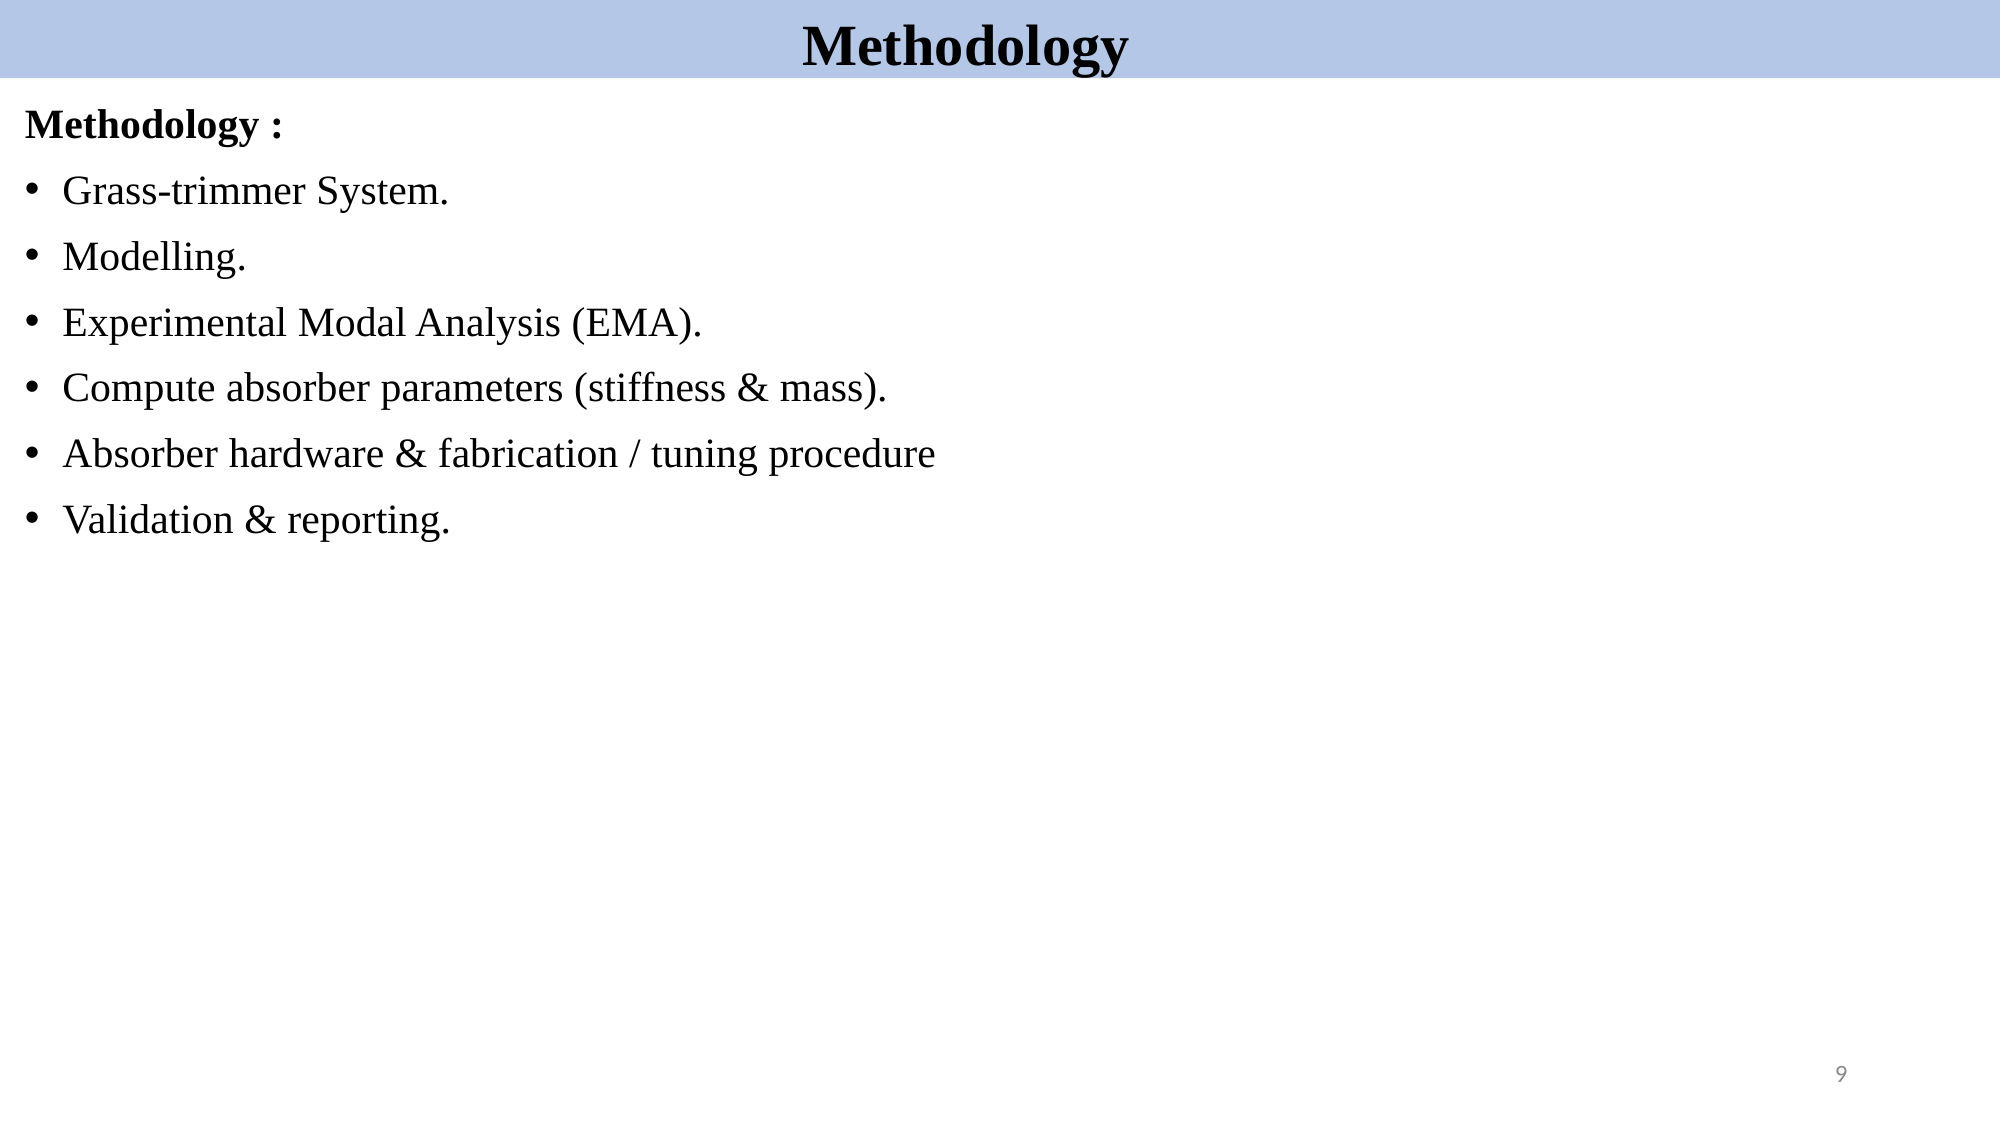

Methodology

Methodology :
Grass-trimmer System.
Modelling.
Experimental Modal Analysis (EMA).
Compute absorber parameters (stiffness & mass).
Absorber hardware & fabrication / tuning procedure
Validation & reporting.

9